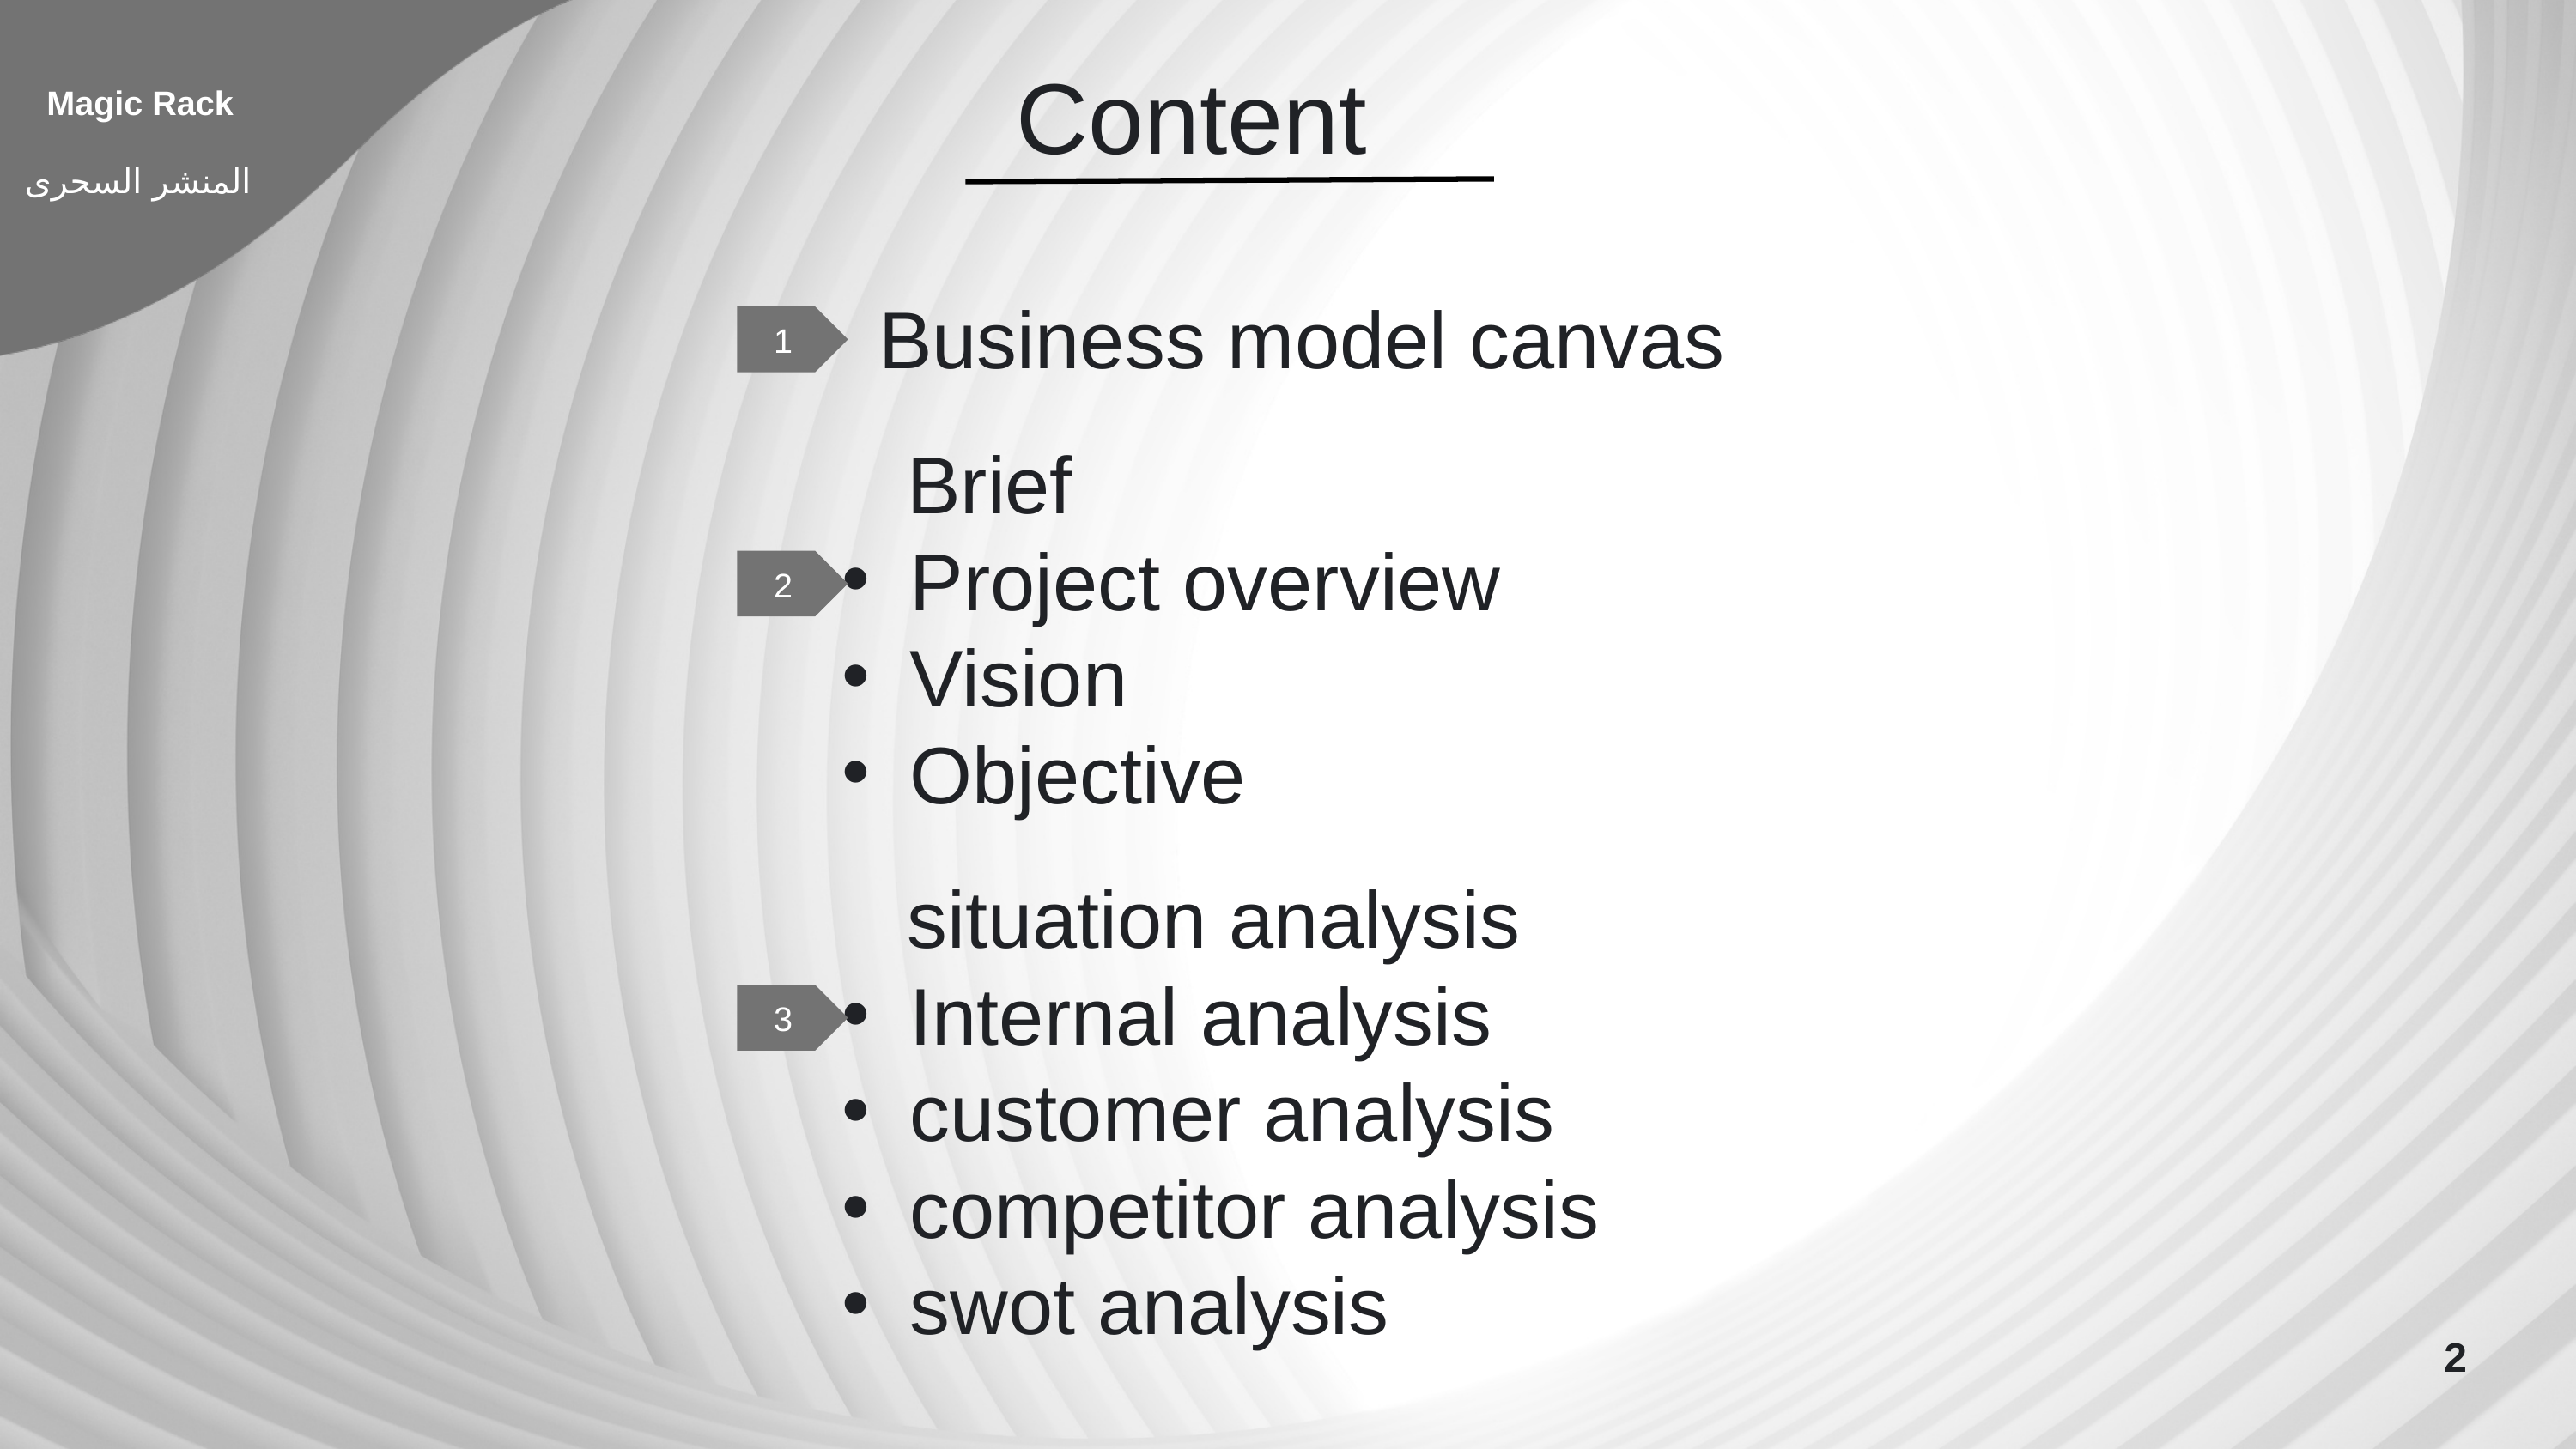

Content
Magic Rack
المنشر السحرى

 Business model canvas

1
      Brief
Project overview
Vision
Objective

2

      situation analysis
Internal analysis
customer analysis
competitor analysis
swot analysis

3
2